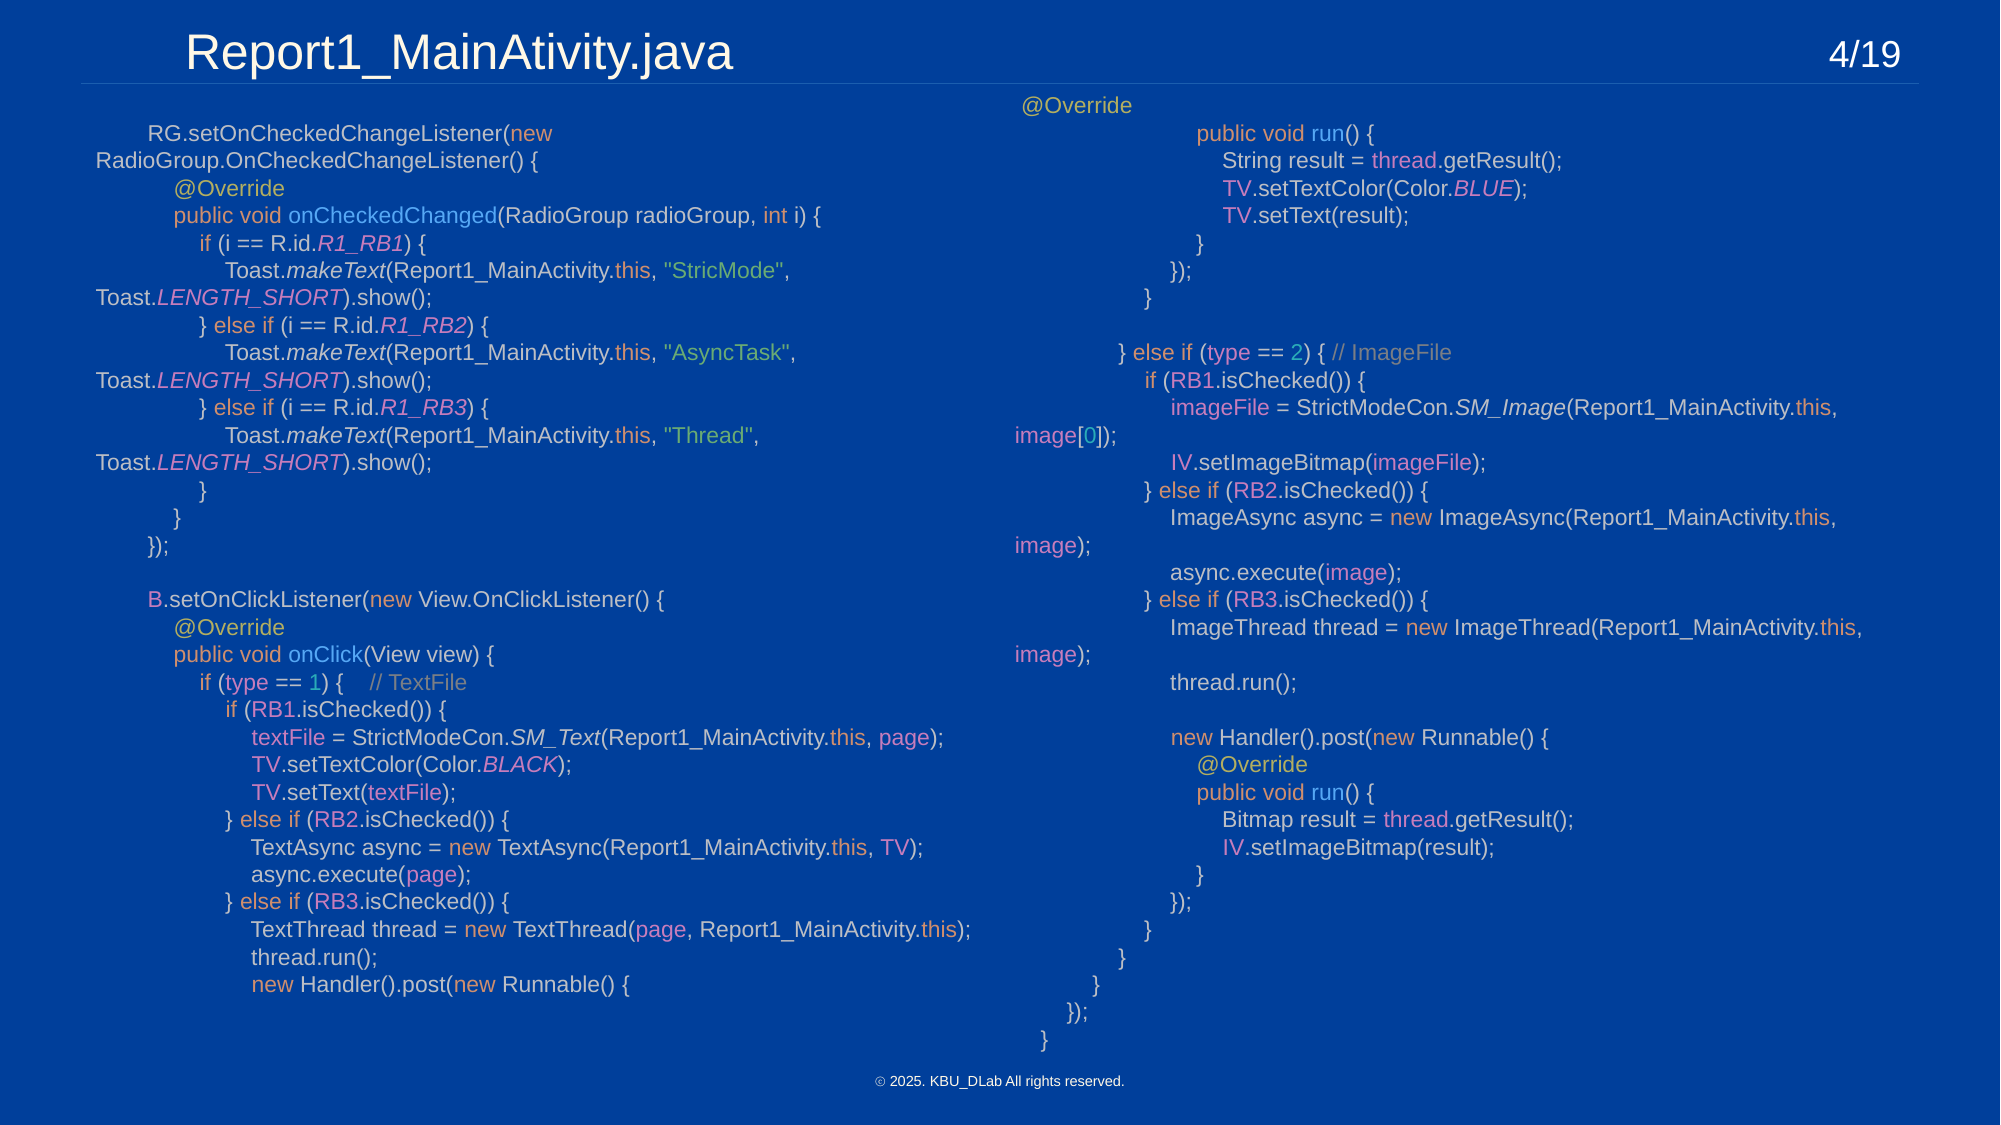

Report1_MainAtivity.java
4/19
 @Override
                            public void run() {
                                String result = thread.getResult();
                                TV.setTextColor(Color.BLUE);
                                TV.setText(result);
                            }
                        });
                    }
                } else if (type == 2) { // ImageFile
                    if (RB1.isChecked()) {
                        imageFile = StrictModeCon.SM_Image(Report1_MainActivity.this, image[0]);
                        IV.setImageBitmap(imageFile);
                    } else if (RB2.isChecked()) {
                        ImageAsync async = new ImageAsync(Report1_MainActivity.this, image);
                        async.execute(image);
                    } else if (RB3.isChecked()) {
                        ImageThread thread = new ImageThread(Report1_MainActivity.this, image);
                        thread.run();
                        new Handler().post(new Runnable() {
                            @Override
                            public void run() {
                                Bitmap result = thread.getResult();
                                IV.setImageBitmap(result);
                            }
                        });
                    }
                }
            }
        });
    }
        RG.setOnCheckedChangeListener(new RadioGroup.OnCheckedChangeListener() {
            @Override
            public void onCheckedChanged(RadioGroup radioGroup, int i) {
                if (i == R.id.R1_RB1) {
                    Toast.makeText(Report1_MainActivity.this, "StricMode", Toast.LENGTH_SHORT).show();
                } else if (i == R.id.R1_RB2) {
                    Toast.makeText(Report1_MainActivity.this, "AsyncTask", Toast.LENGTH_SHORT).show();
                } else if (i == R.id.R1_RB3) {
                    Toast.makeText(Report1_MainActivity.this, "Thread", Toast.LENGTH_SHORT).show();
                }
            }
        });
        B.setOnClickListener(new View.OnClickListener() {
            @Override
            public void onClick(View view) {
                if (type == 1) {    // TextFile
                    if (RB1.isChecked()) {
                        textFile = StrictModeCon.SM_Text(Report1_MainActivity.this, page);
                        TV.setTextColor(Color.BLACK);
                        TV.setText(textFile);
                    } else if (RB2.isChecked()) {
                        TextAsync async = new TextAsync(Report1_MainActivity.this, TV);
                        async.execute(page);
                    } else if (RB3.isChecked()) {
                        TextThread thread = new TextThread(page, Report1_MainActivity.this);
                        thread.run();
                        new Handler().post(new Runnable() {